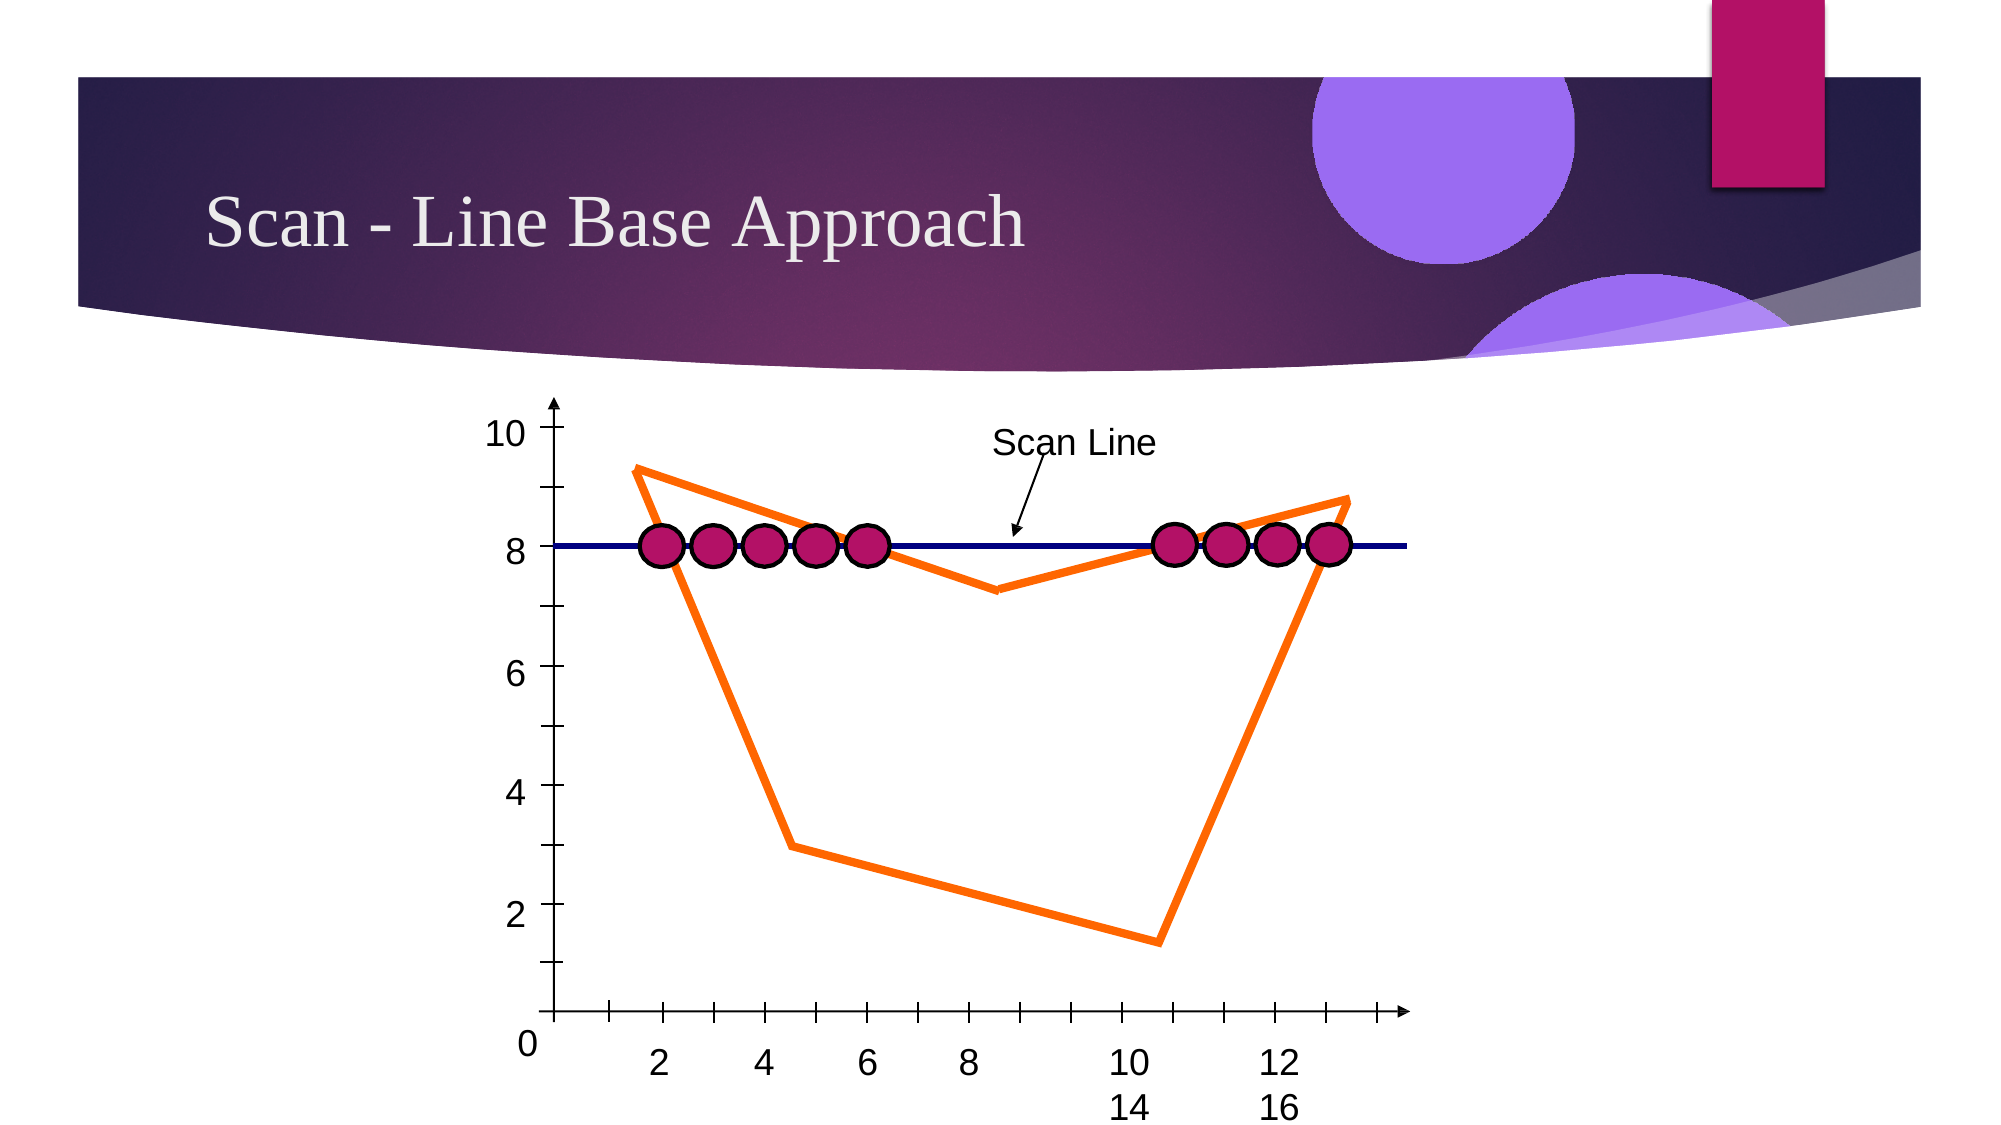

# Scan - Line Base Approach

10
Scan Line

8

6

4

2

0
2
4
6
8	10	12	14	16